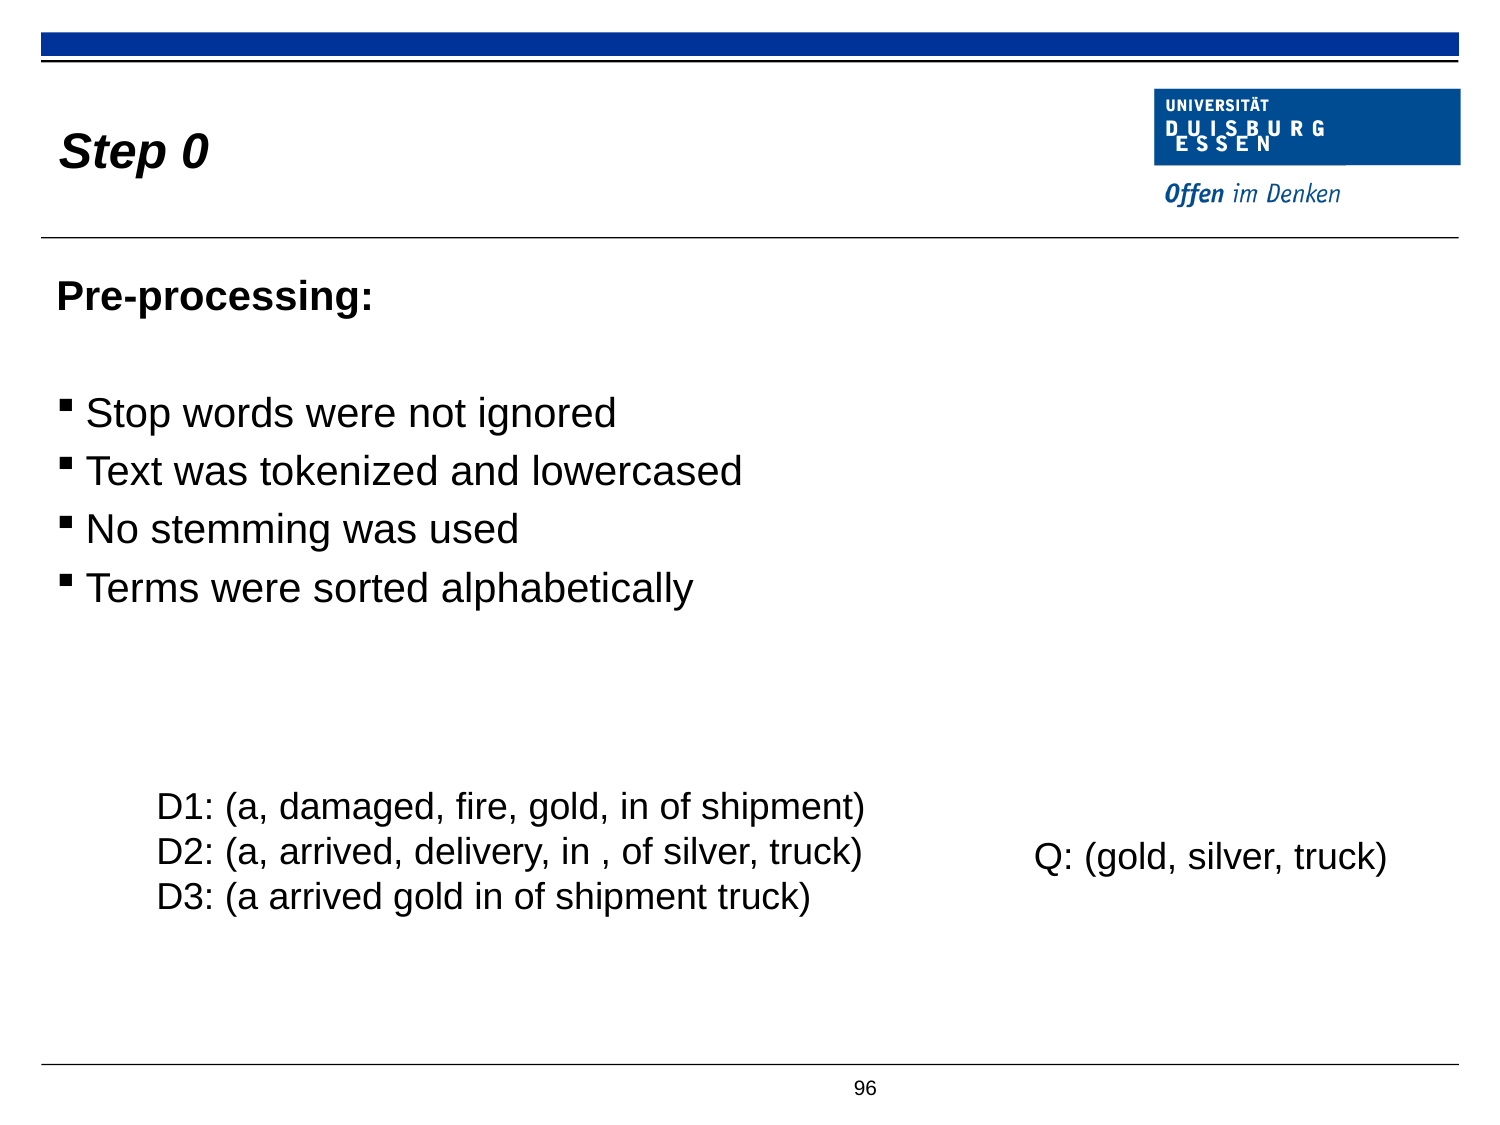

# Step 0
Pre-processing:

Stop words were not ignored
Text was tokenized and lowercased
No stemming was used
Terms were sorted alphabetically

D1: (a, damaged, fire, gold, in of shipment)
D2: (a, arrived, delivery, in , of silver, truck)
D3: (a arrived gold in of shipment truck)
Q: (gold, silver, truck)